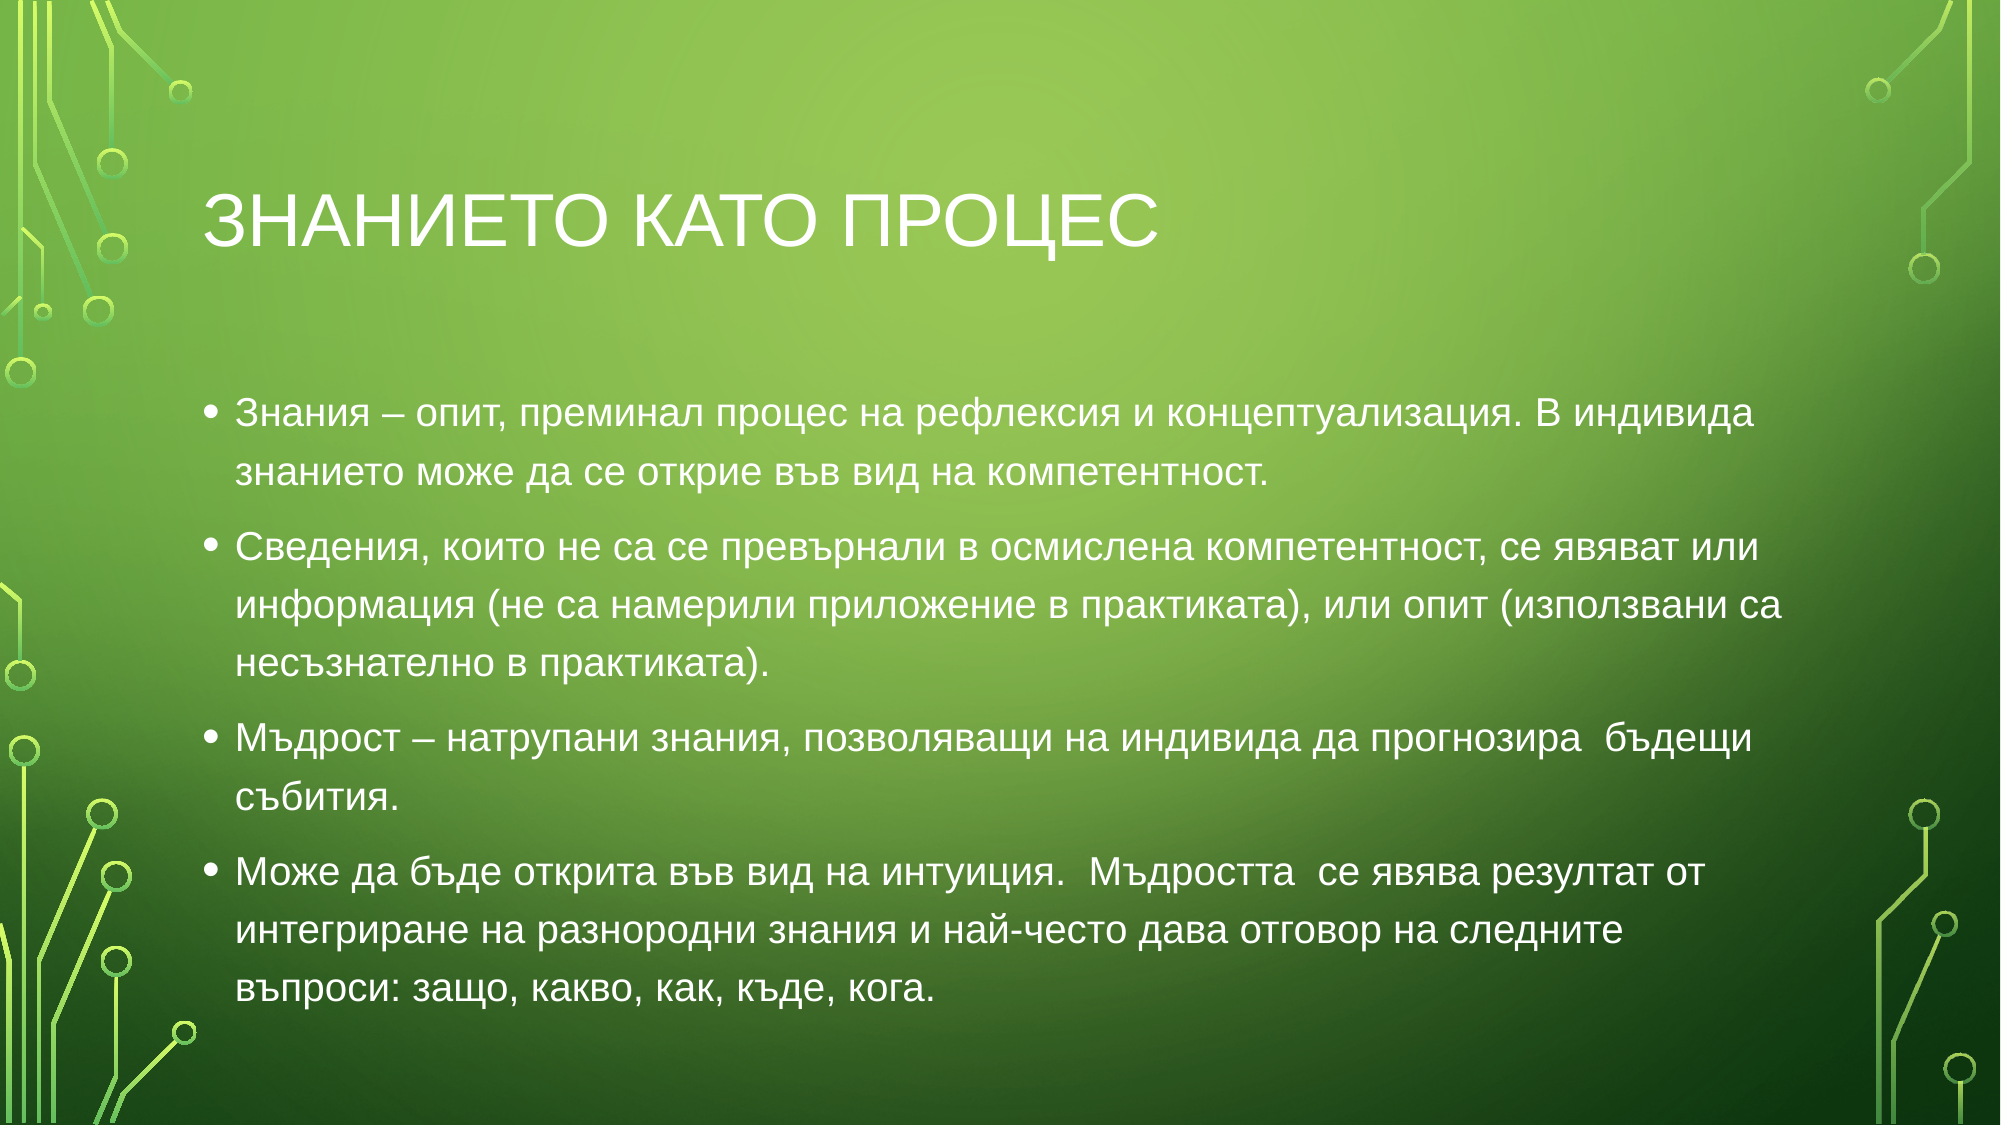

# ЗНАНИЕТО КАТО ПРОЦЕС
Знания – опит, преминал процес на рефлексия и концептуализация. В индивида знанието може да се открие във вид на компетентност.
Сведения, които не са се превърнали в осмислена компетентност, се явяват или информация (не са намерили приложение в практиката), или опит (използвани са несъзнателно в практиката).
Мъдрост – натрупани знания, позволяващи на индивида да прогнозира  бъдещи събития.
Може да бъде открита във вид на интуиция.  Мъдростта  се явява резултат от интегриране на разнородни знания и най-често дава отговор на следните въпроси: защо, какво, как, къде, кога.